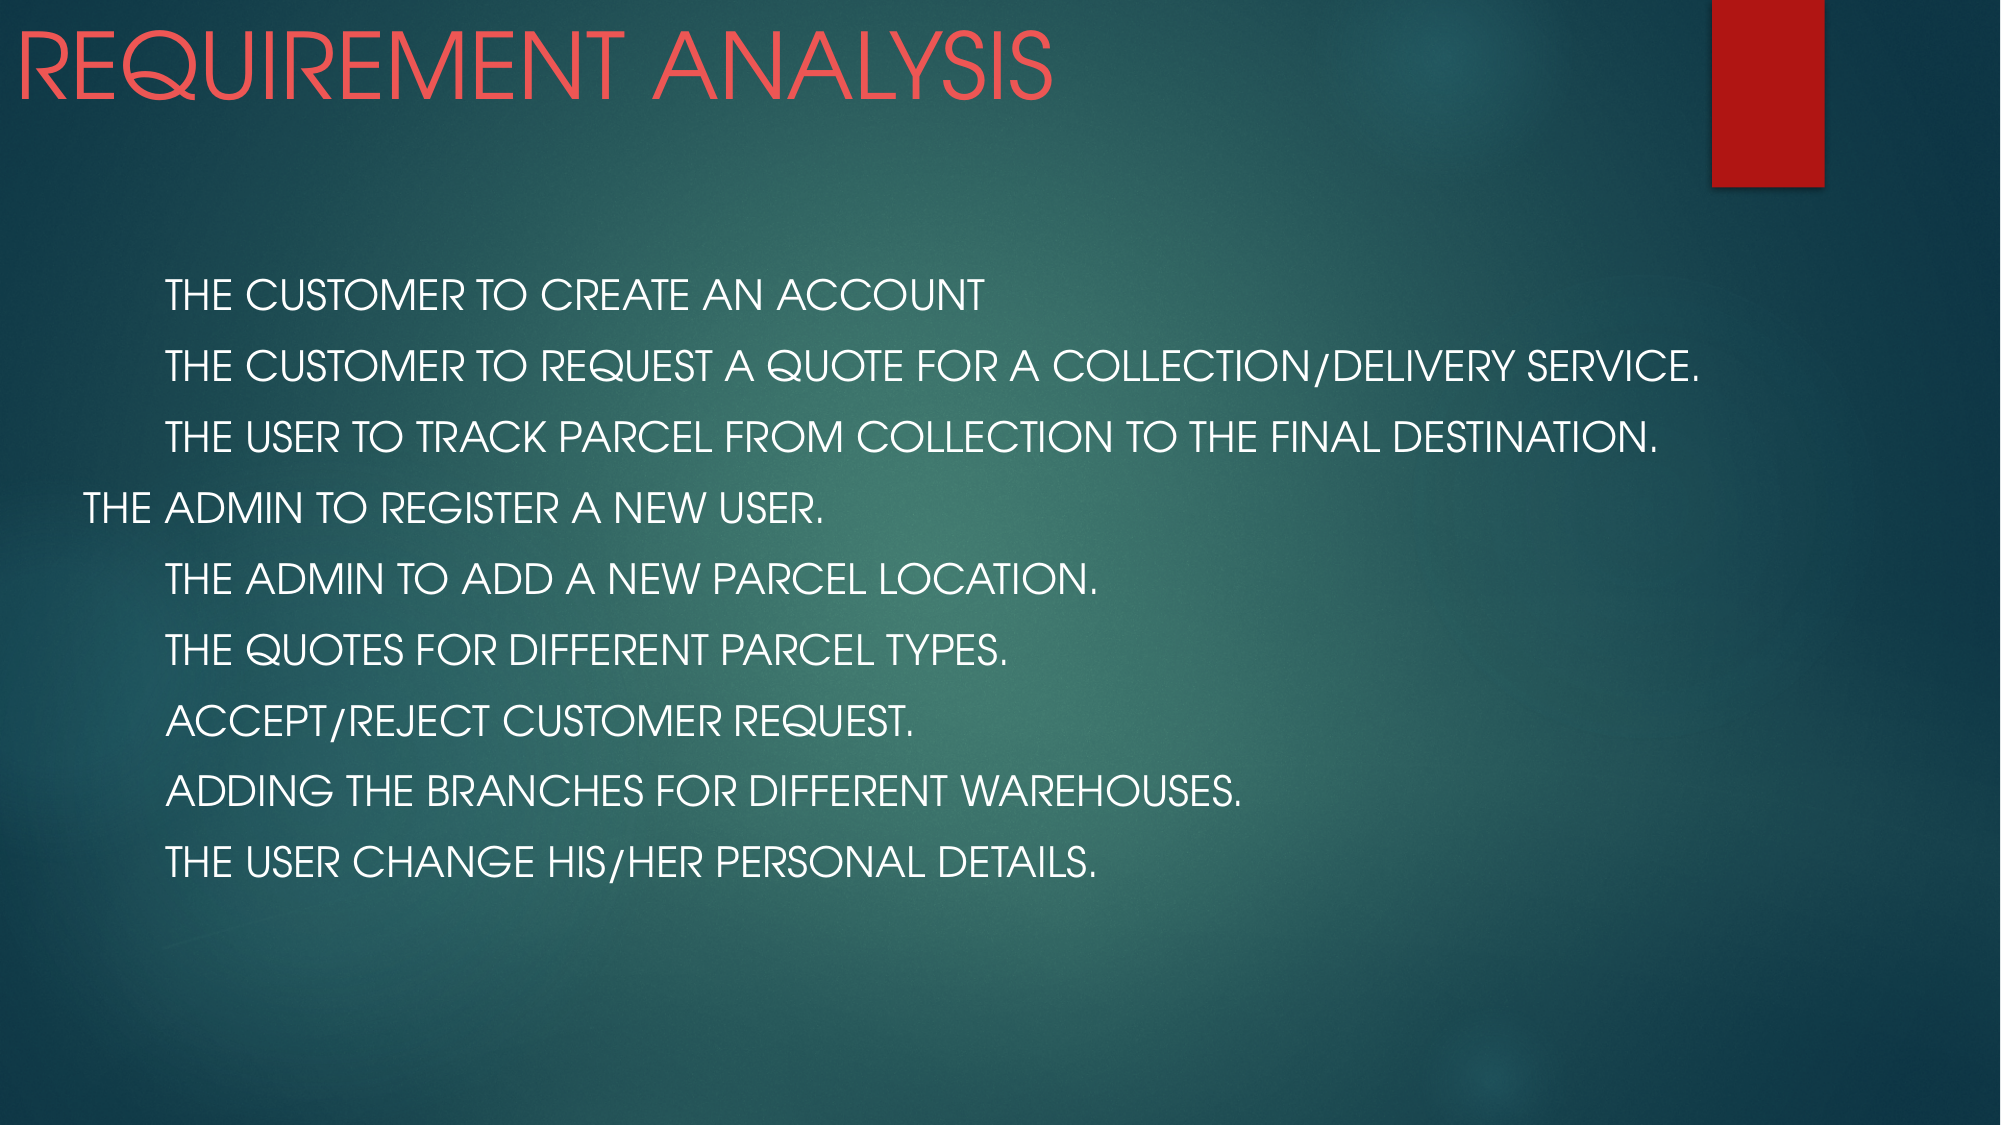

Requirement ANALysis

	the customer to create an account
	the customer to request a quote for a collection/delivery service.
	the user to track Parcel from collection to the final destination.
      the admin to register a new user.
	the admin to add a new parcel location.
	the Quotes for different Parcel Types.
	Accept/Reject Customer Request.
	Adding the Branches for different Warehouses.
	the user change his/her personal details.